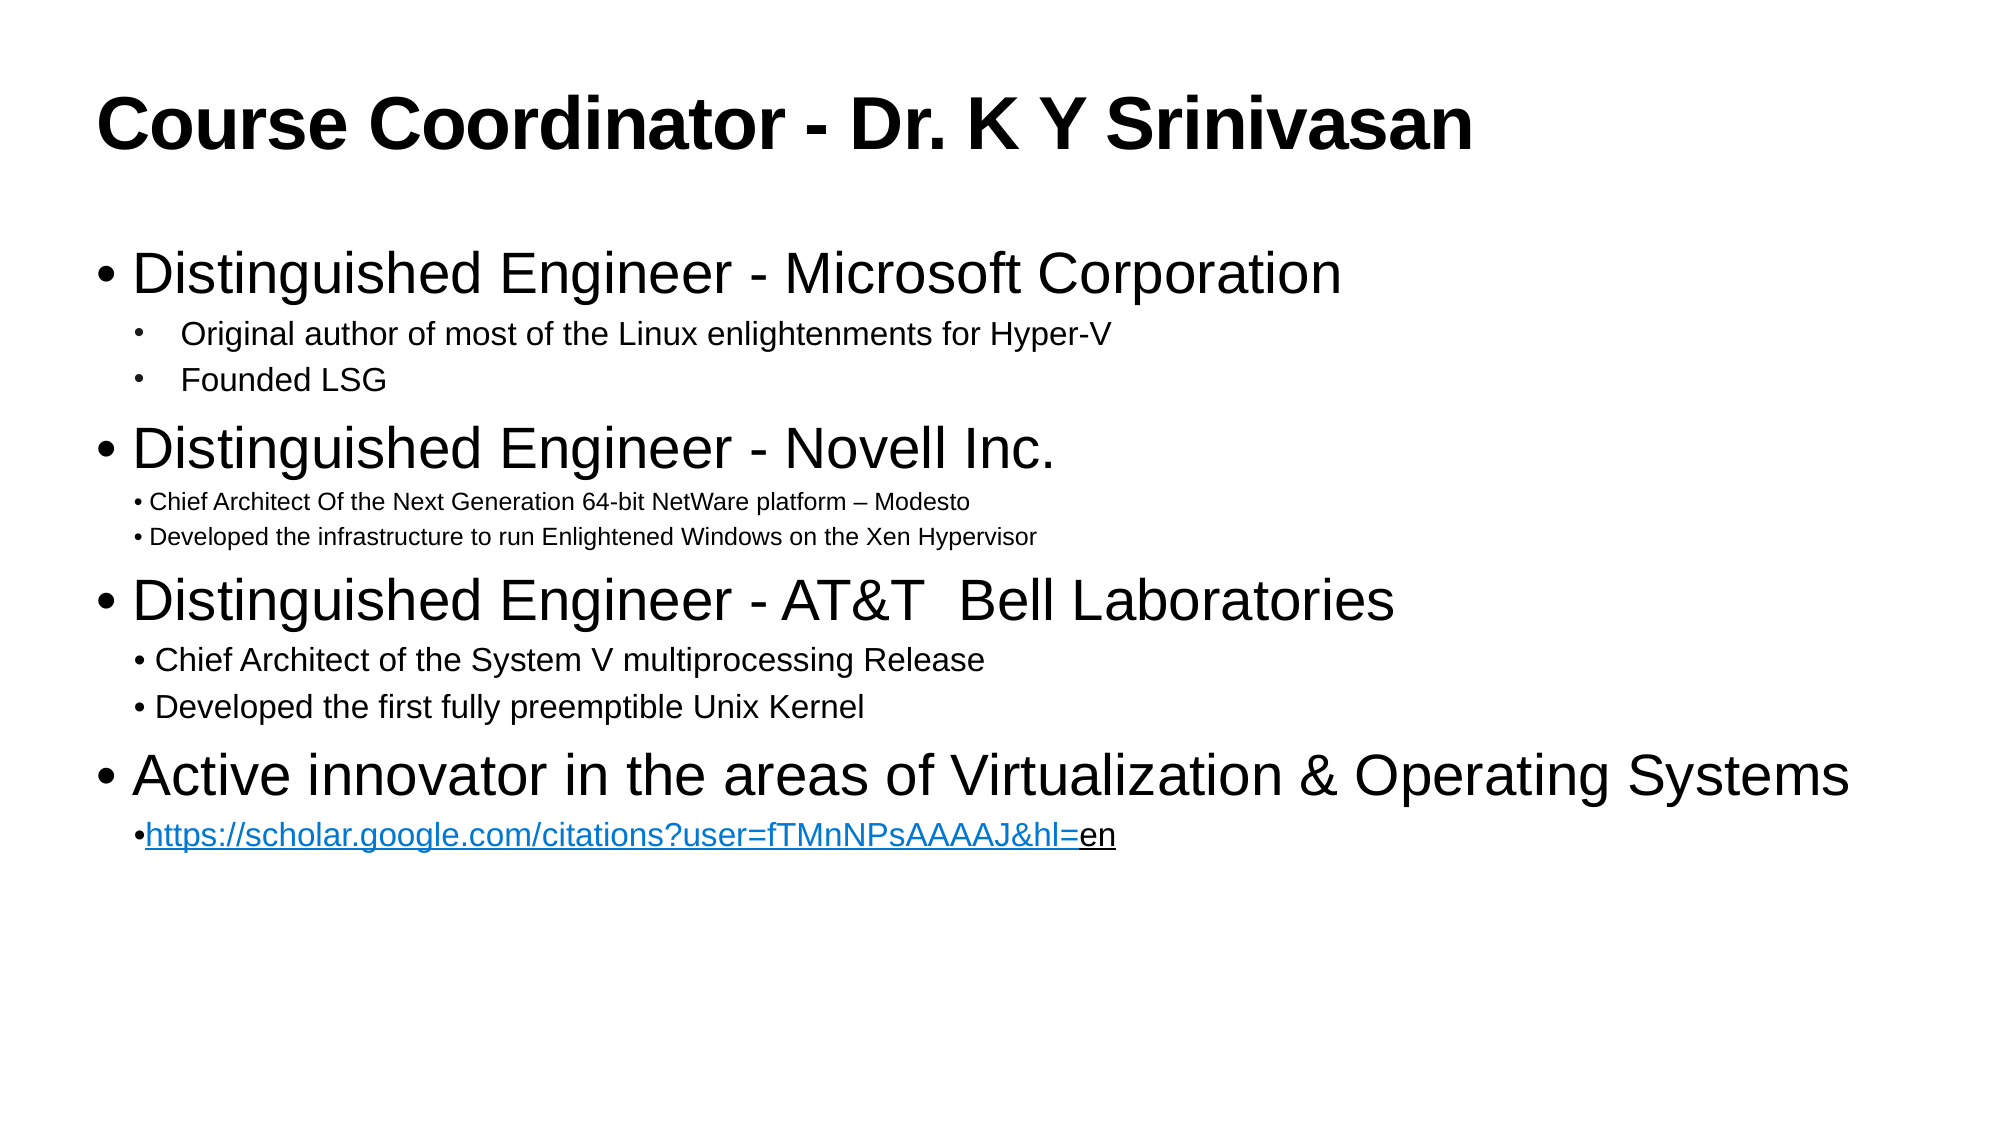

# Course Coordinator - Dr. K Y Srinivasan
• Distinguished Engineer - Microsoft Corporation
Original author of most of the Linux enlightenments for Hyper-V
Founded LSG
• Distinguished Engineer - Novell Inc.
• Chief Architect Of the Next Generation 64-bit NetWare platform – Modesto
• Developed the infrastructure to run Enlightened Windows on the Xen Hypervisor
• Distinguished Engineer - AT&T  Bell Laboratories
• Chief Architect of the System V multiprocessing Release
• Developed the first fully preemptible Unix Kernel
• Active innovator in the areas of Virtualization & Operating Systems
•https://scholar.google.com/citations?user=fTMnNPsAAAAJ&hl=en